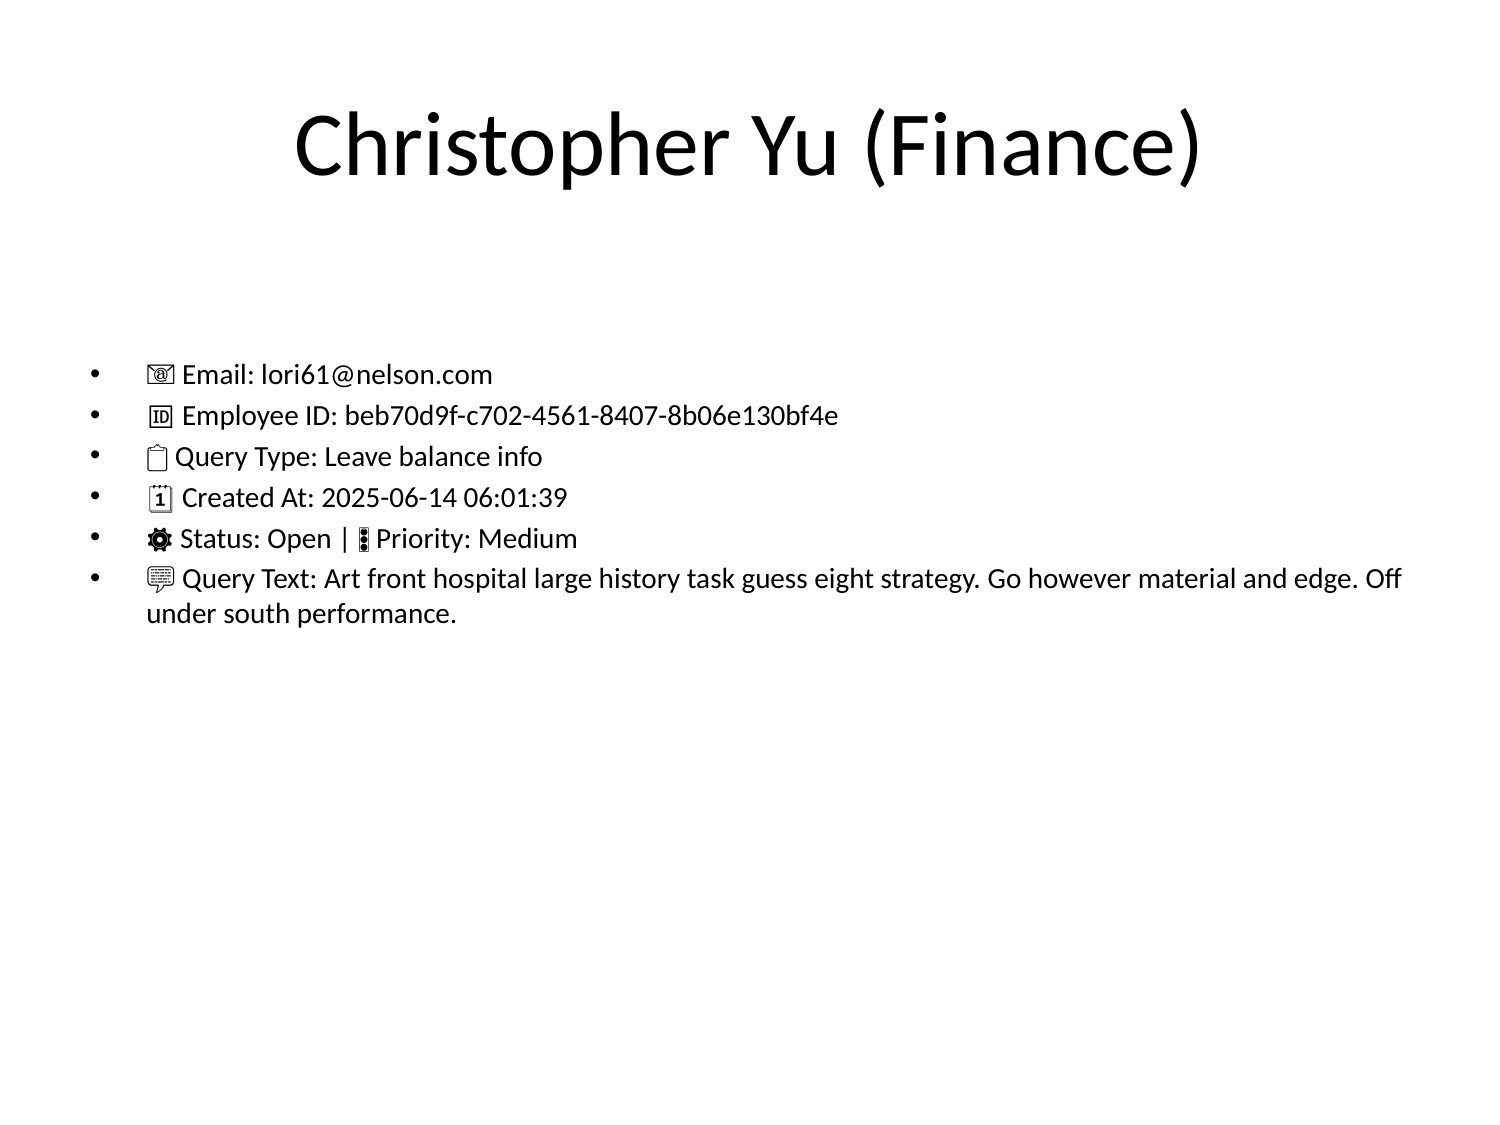

# Christopher Yu (Finance)

📧 Email: lori61@nelson.com
🆔 Employee ID: beb70d9f-c702-4561-8407-8b06e130bf4e
📋 Query Type: Leave balance info
🗓 Created At: 2025-06-14 06:01:39
⚙ Status: Open | 🚦 Priority: Medium
💬 Query Text: Art front hospital large history task guess eight strategy. Go however material and edge. Off under south performance.